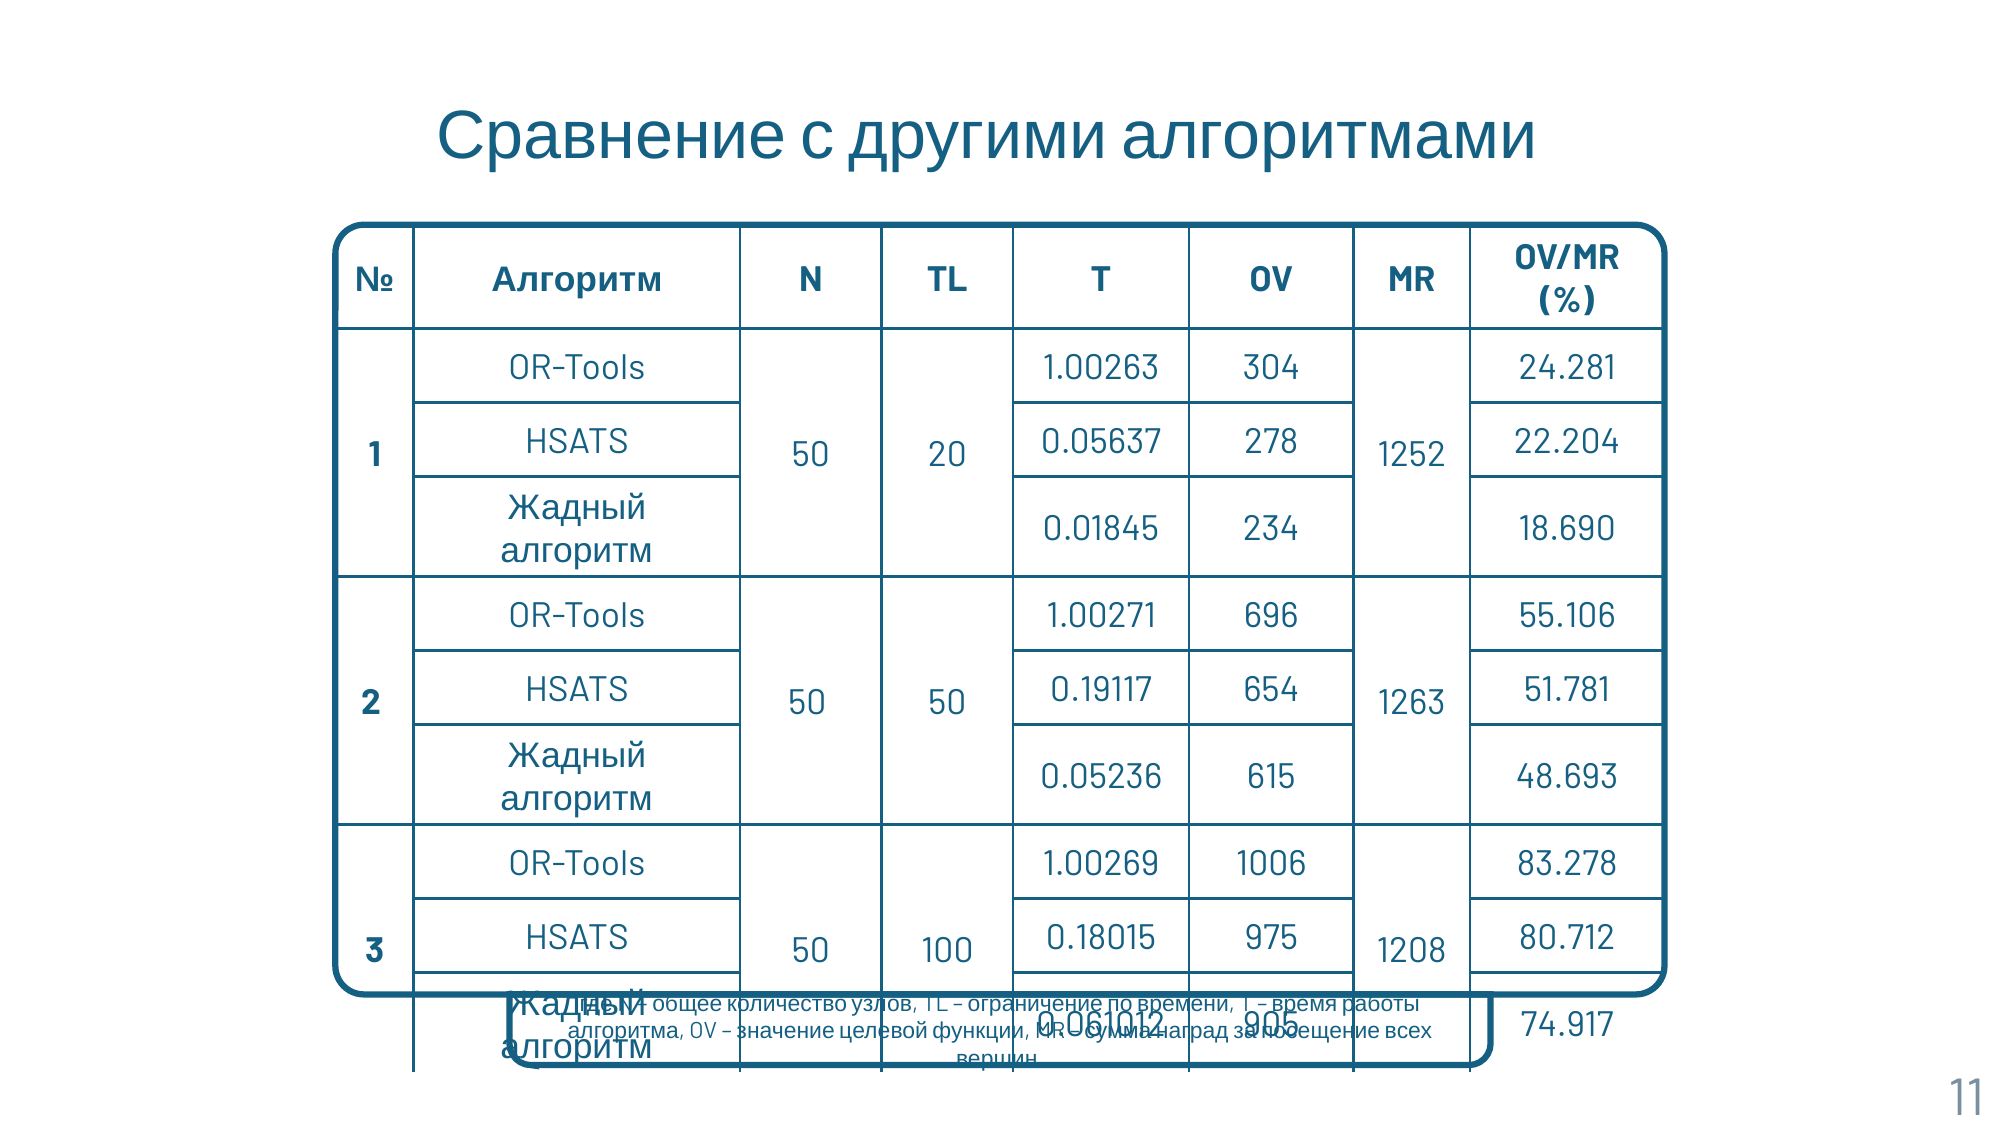

# Сравнение с другими алгоритмами

| № | Алгоритм | N | TL | T | OV | MR | OV/MR (%) |
| --- | --- | --- | --- | --- | --- | --- | --- |
| 1 | OR-Tools | 50 | 20 | 1.00263 | 304 | 1252 | 24.281 |
|  | HSATS |  |  | 0.05637 | 278 |  | 22.204 |
|  | Жадный алгоритм |  |  | 0.01845 | 234 |  | 18.690 |
| 2 | OR-Tools | 50 | 50 | 1.00271 | 696 | 1263 | 55.106 |
|  | HSATS |  |  | 0.19117 | 654 |  | 51.781 |
|  | Жадный алгоритм |  |  | 0.05236 | 615 |  | 48.693 |
| 3 | OR-Tools | 50 | 100 | 1.00269 | 1006 | 1208 | 83.278 |
|  | HSATS |  |  | 0.18015 | 975 |  | 80.712 |
|  | Жадный алгоритм |  |  | 0.061012 | 905 |  | 74.917 |
где N – общее количество узлов, TL – ограничение по времени, T – время работы алгоритма, OV – значение целевой функции, MR – сумма наград за посещение всех вершин.

11